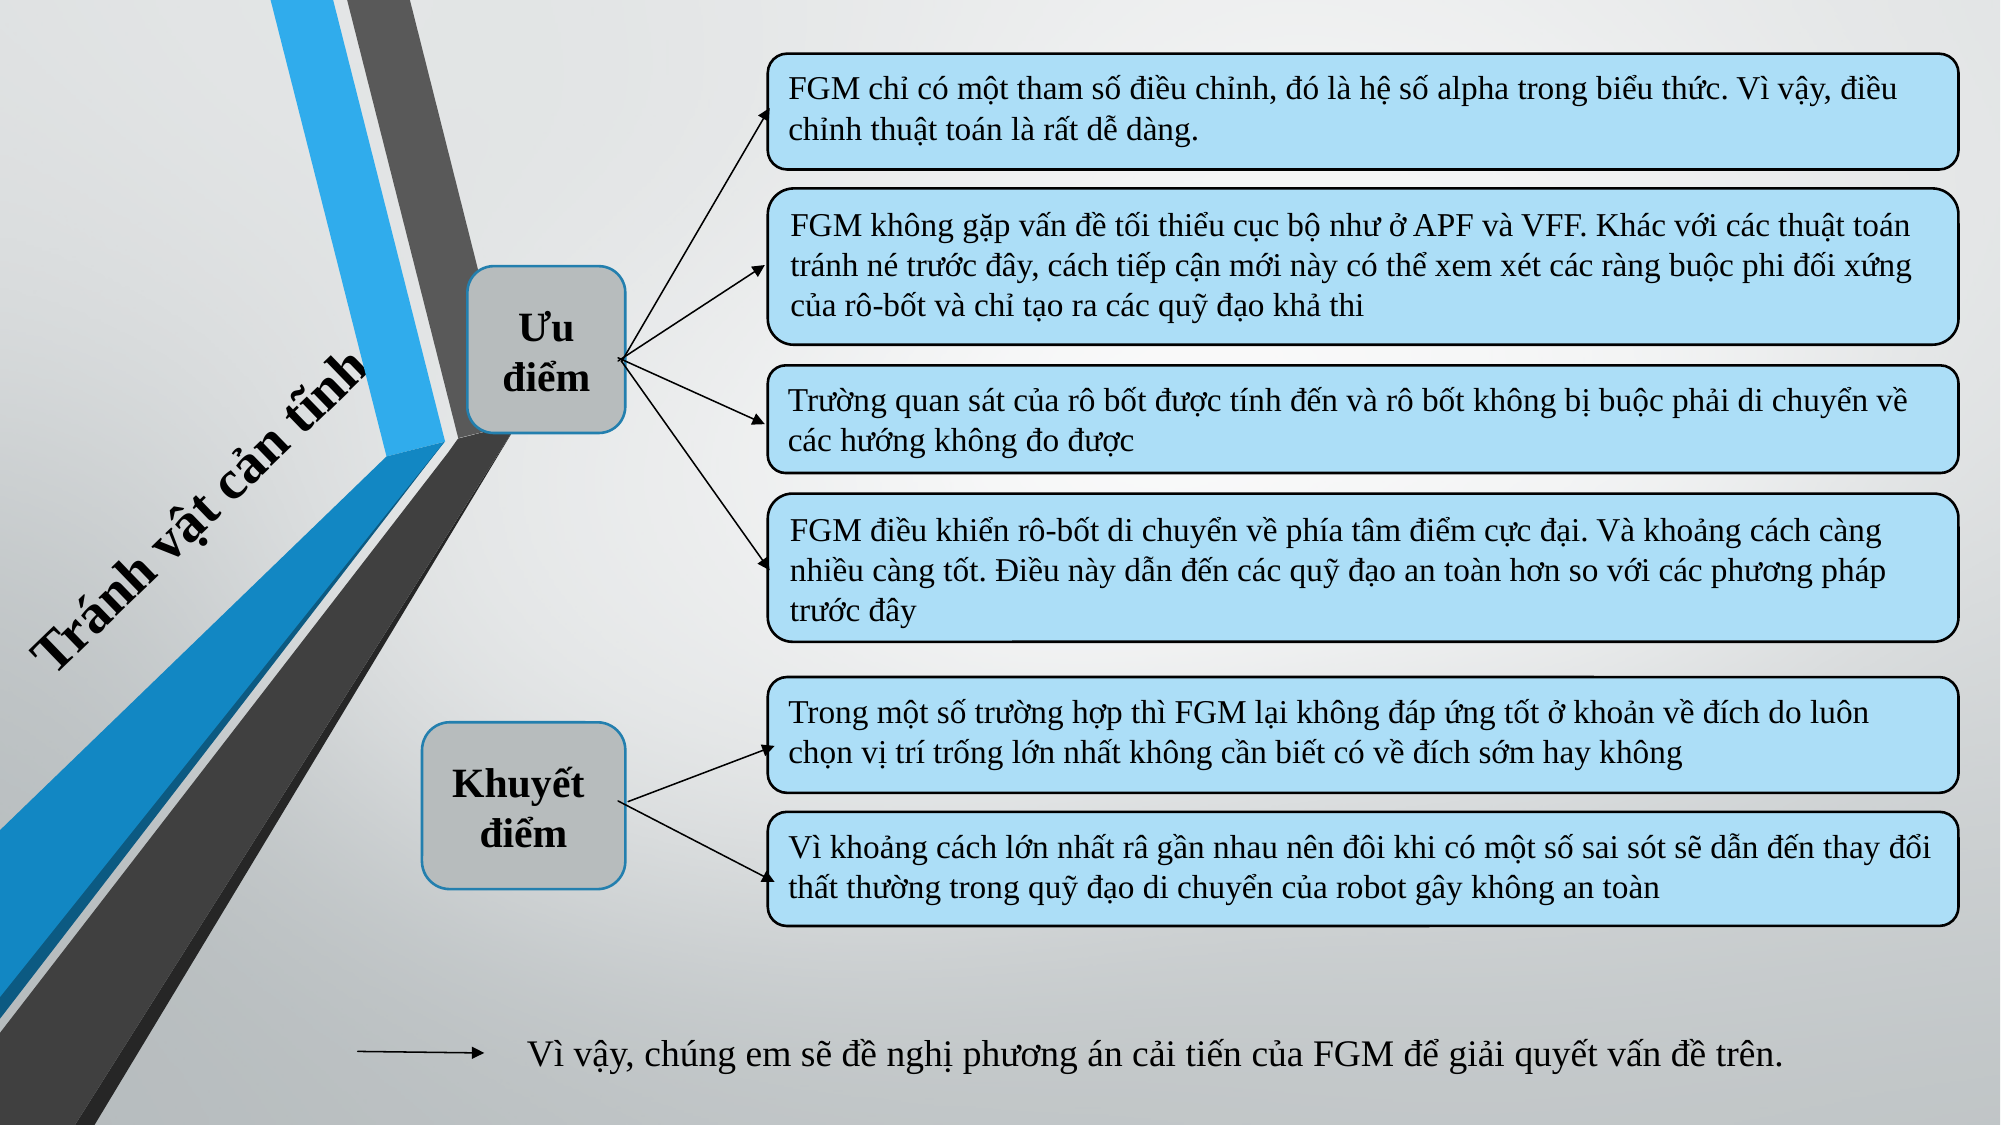

FGM chỉ có một tham số điều chỉnh, đó là hệ số alpha trong biểu thức. Vì vậy, điều chỉnh thuật toán là rất dễ dàng.
FGM không gặp vấn đề tối thiểu cục bộ như ở APF và VFF. Khác với các thuật toán tránh né trước đây, cách tiếp cận mới này có thể xem xét các ràng buộc phi đối xứng của rô-bốt và chỉ tạo ra các quỹ đạo khả thi
Ưu điểm
Trường quan sát của rô bốt được tính đến và rô bốt không bị buộc phải di chuyển về các hướng không đo được

# Tránh vật cản tĩnh
FGM điều khiển rô-bốt di chuyển về phía tâm điểm cực đại. Và khoảng cách càng nhiều càng tốt. Điều này dẫn đến các quỹ đạo an toàn hơn so với các phương pháp trước đây
Trong một số trường hợp thì FGM lại không đáp ứng tốt ở khoản về đích do luôn chọn vị trí trống lớn nhất không cần biết có về đích sớm hay không
Khuyết điểm
Vì khoảng cách lớn nhất râ gần nhau nên đôi khi có một số sai sót sẽ dẫn đến thay đổi thất thường trong quỹ đạo di chuyển của robot gây không an toàn
Vì vậy, chúng em sẽ đề nghị phương án cải tiến của FGM để giải quyết vấn đề trên.